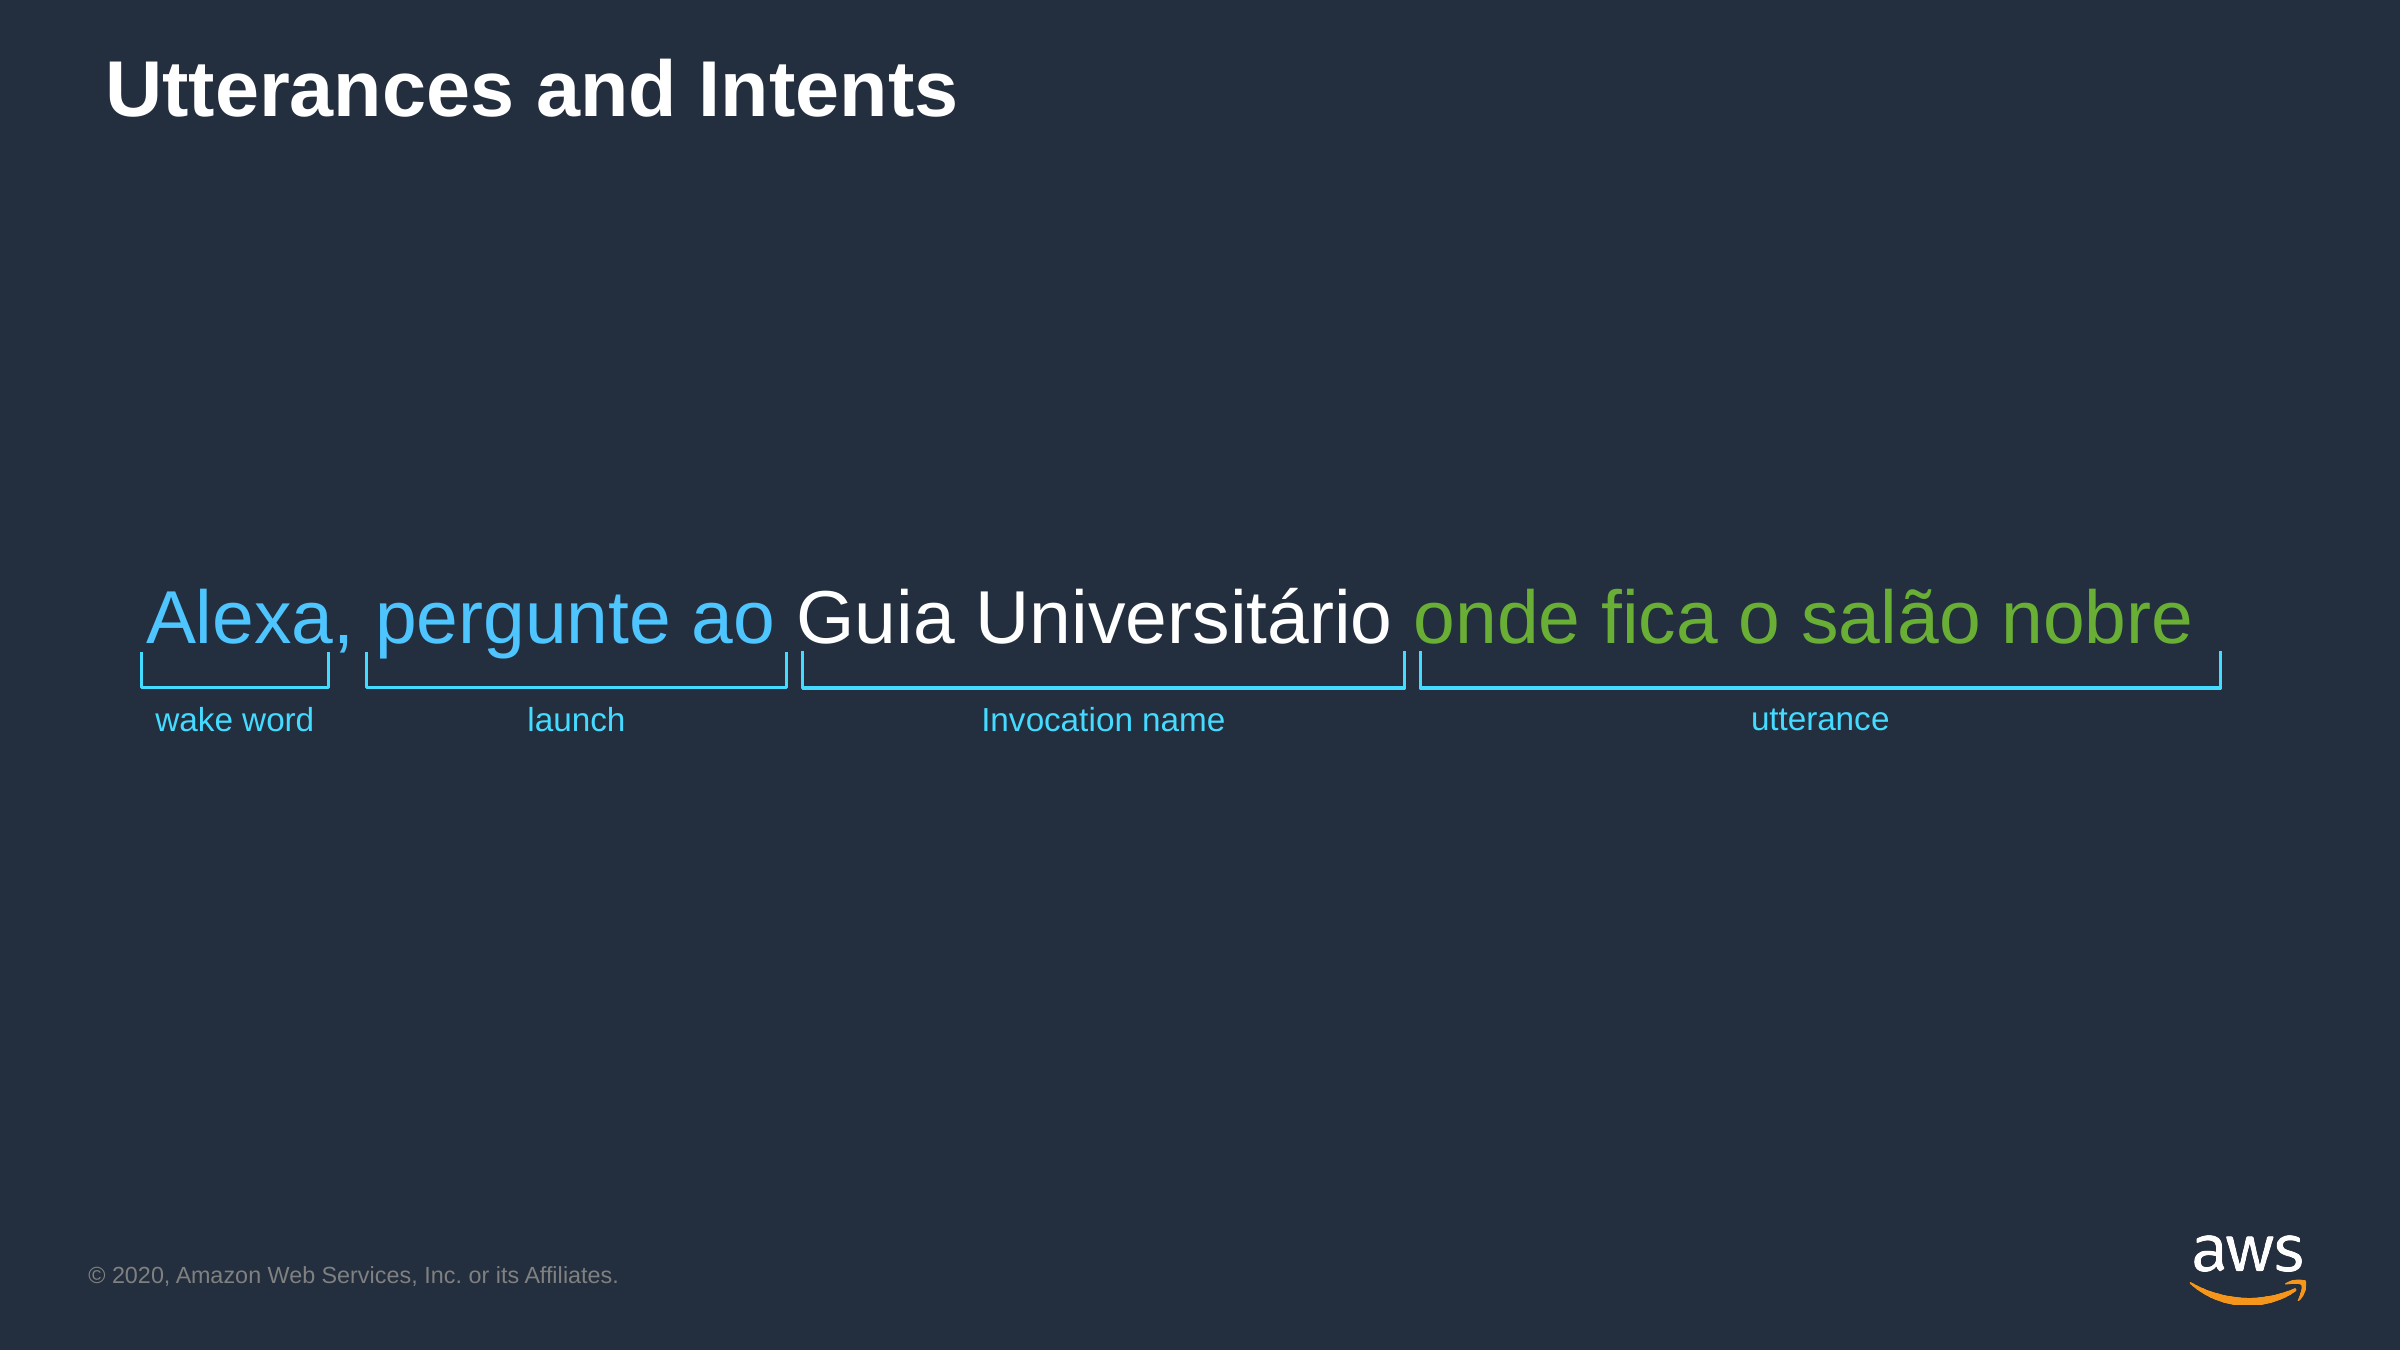

# Utterances and Intents
Alexa, pergunte ao Guia Universitário onde fica o salão nobre

utterance
wake word
launch
Invocation name